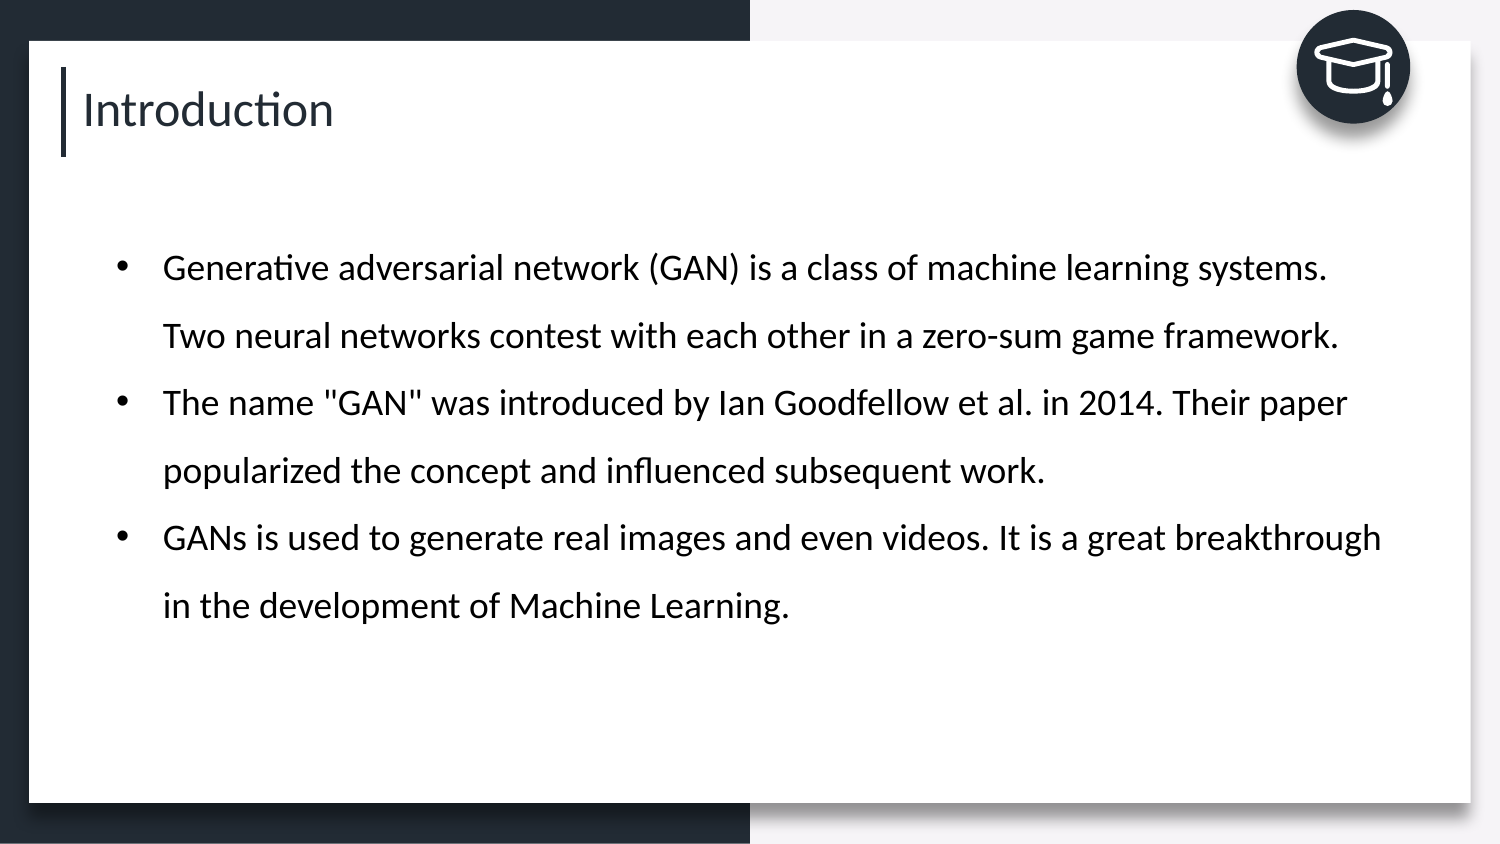

Introduction
Generative adversarial network (GAN) is a class of machine learning systems. Two neural networks contest with each other in a zero-sum game framework.
The name "GAN" was introduced by Ian Goodfellow et al. in 2014. Their paper popularized the concept and influenced subsequent work.
GANs is used to generate real images and even videos. It is a great breakthrough in the development of Machine Learning.